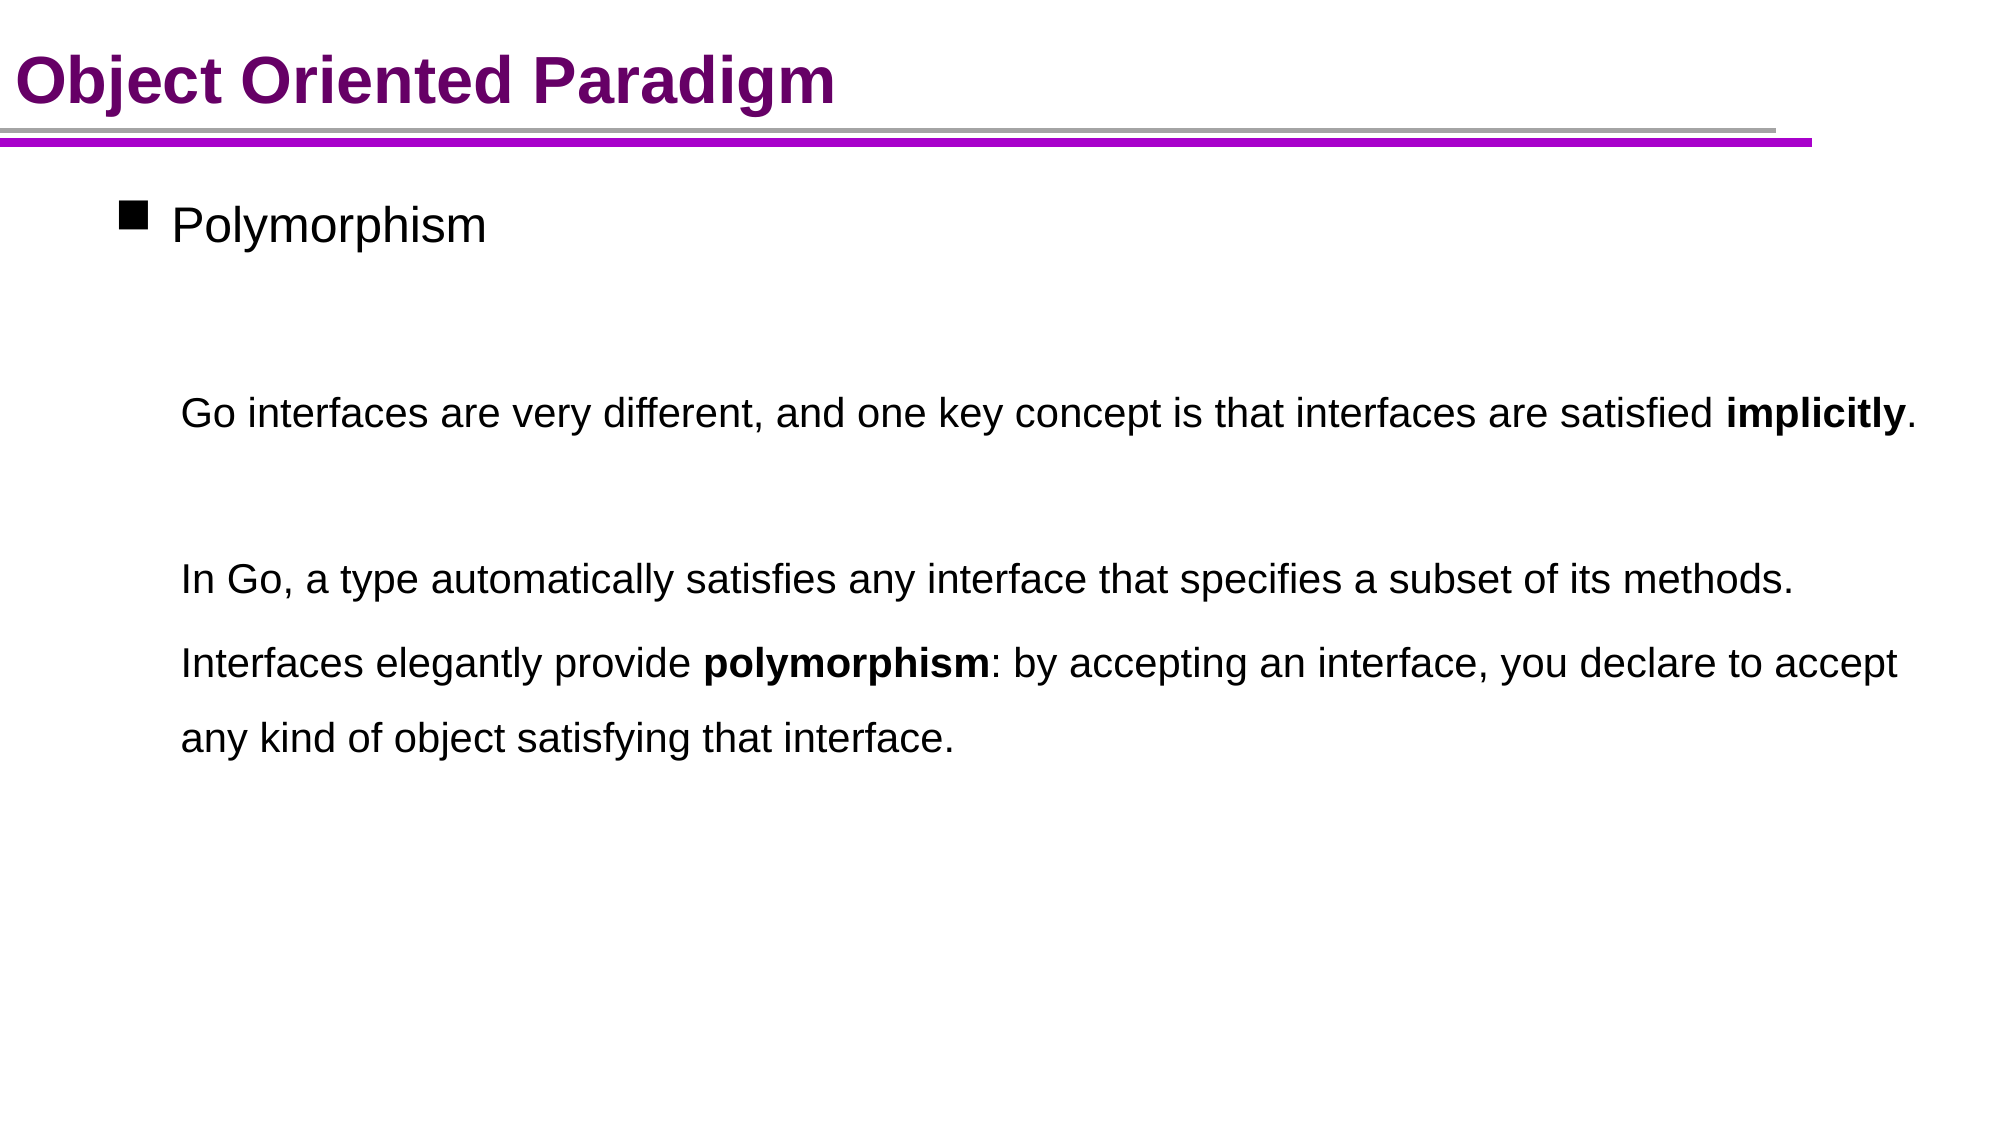

# Object Oriented Paradigm
Polymorphism

Go interfaces are very different, and one key concept is that interfaces are satisfied implicitly.

In Go, a type automatically satisfies any interface that specifies a subset of its methods.
Interfaces elegantly provide polymorphism: by accepting an interface, you declare to accept any kind of object satisfying that interface.